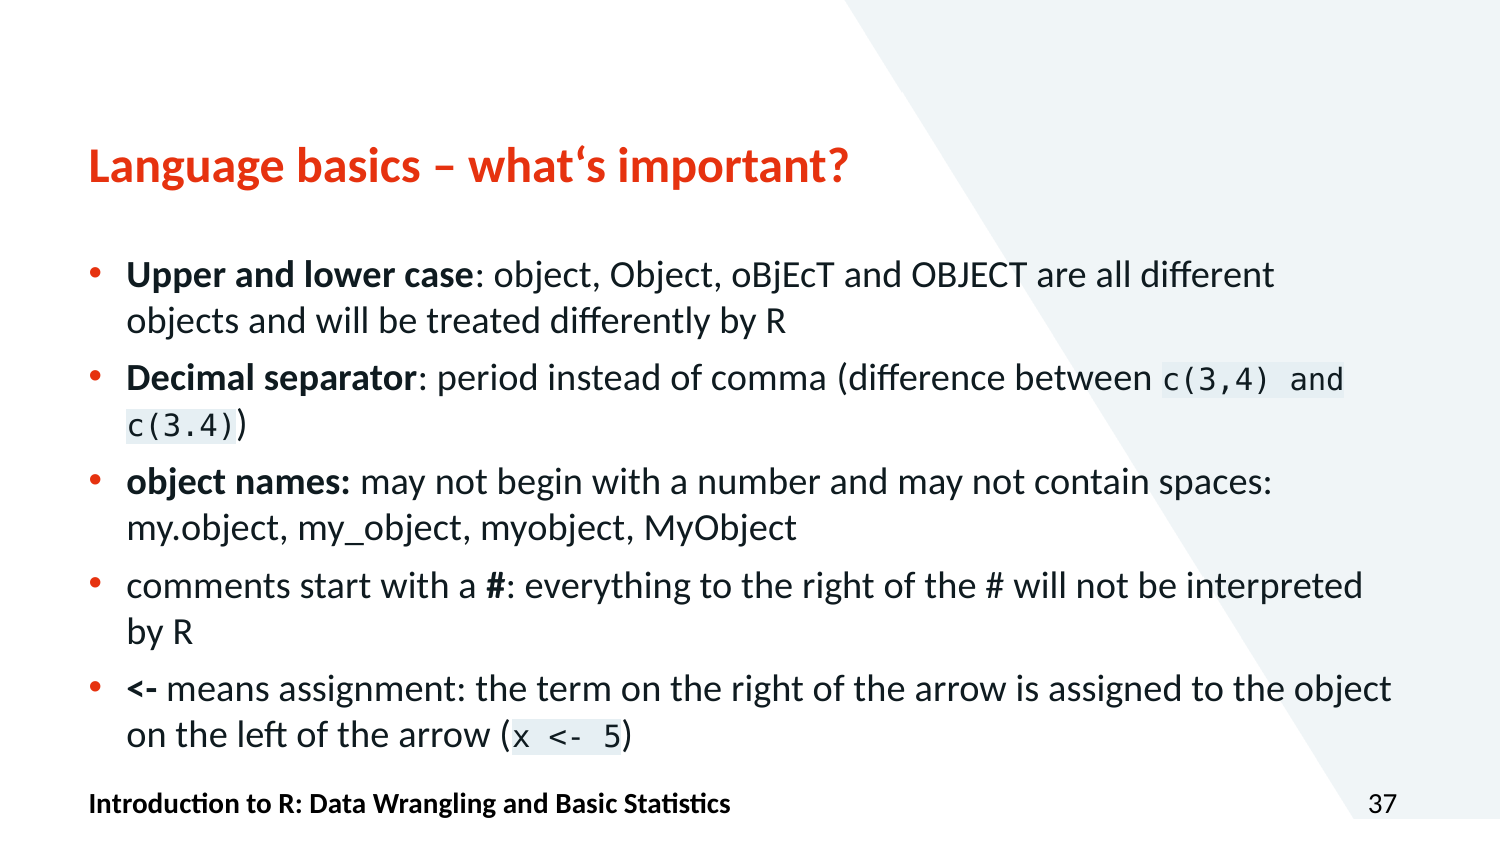

# Language basics – what‘s important?
Upper and lower case: object, Object, oBjEcT and OBJECT are all different objects and will be treated differently by R
Decimal separator: period instead of comma (difference between c(3,4) and c(3.4))
object names: may not begin with a number and may not contain spaces: my.object, my_object, myobject, MyObject
comments start with a #: everything to the right of the # will not be interpreted by R
<- means assignment: the term on the right of the arrow is assigned to the object on the left of the arrow (x <- 5)
Introduction to R: Data Wrangling and Basic Statistics
37